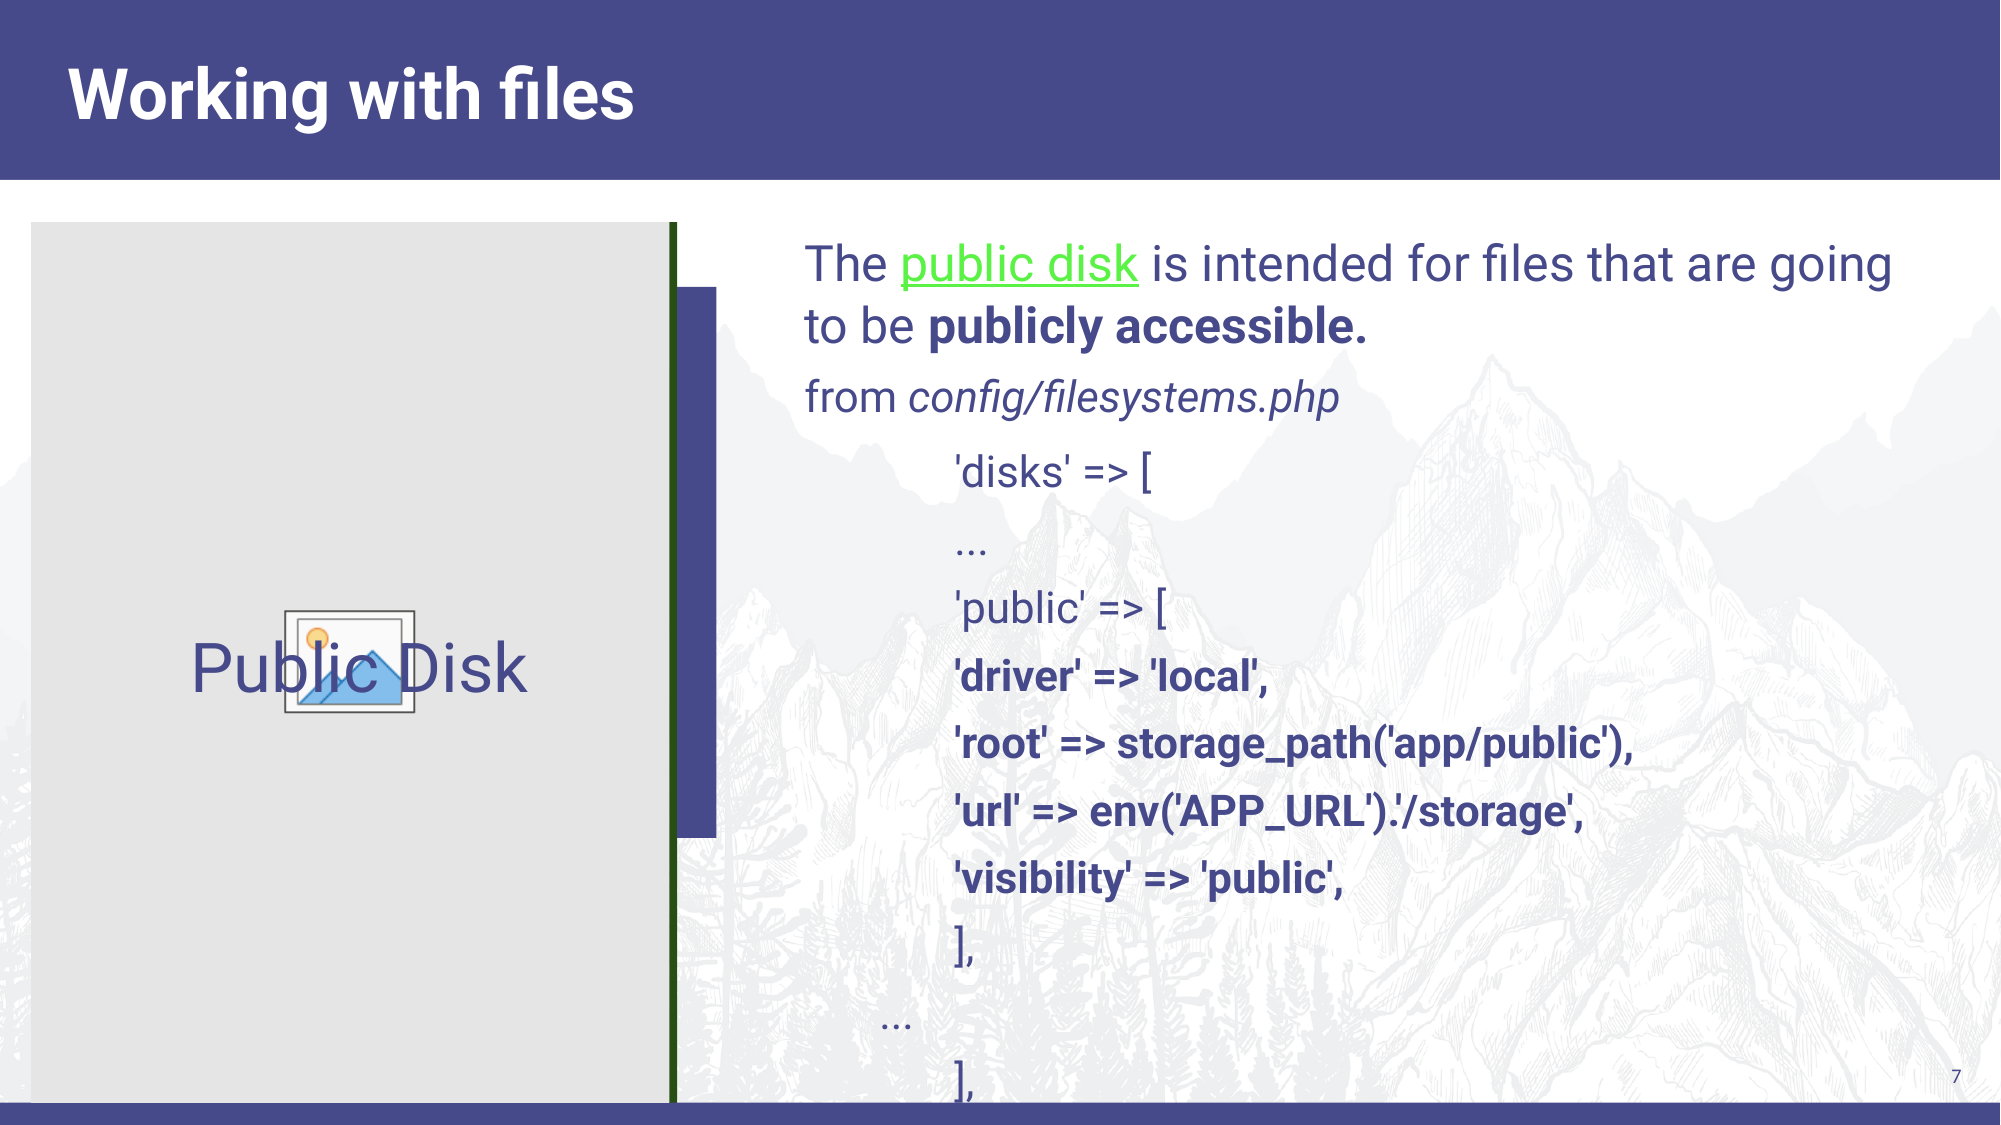

# Working with files
The public disk is intended for files that are going to be publicly accessible.
from config/filesystems.php
	'disks' => [
...
    	'public' => [
        	'driver' => 'local',
        	'root' => storage_path('app/public'),
        	'url' => env('APP_URL').'/storage',
        	'visibility' => 'public',
    	],
...
	],

Public Disk
7